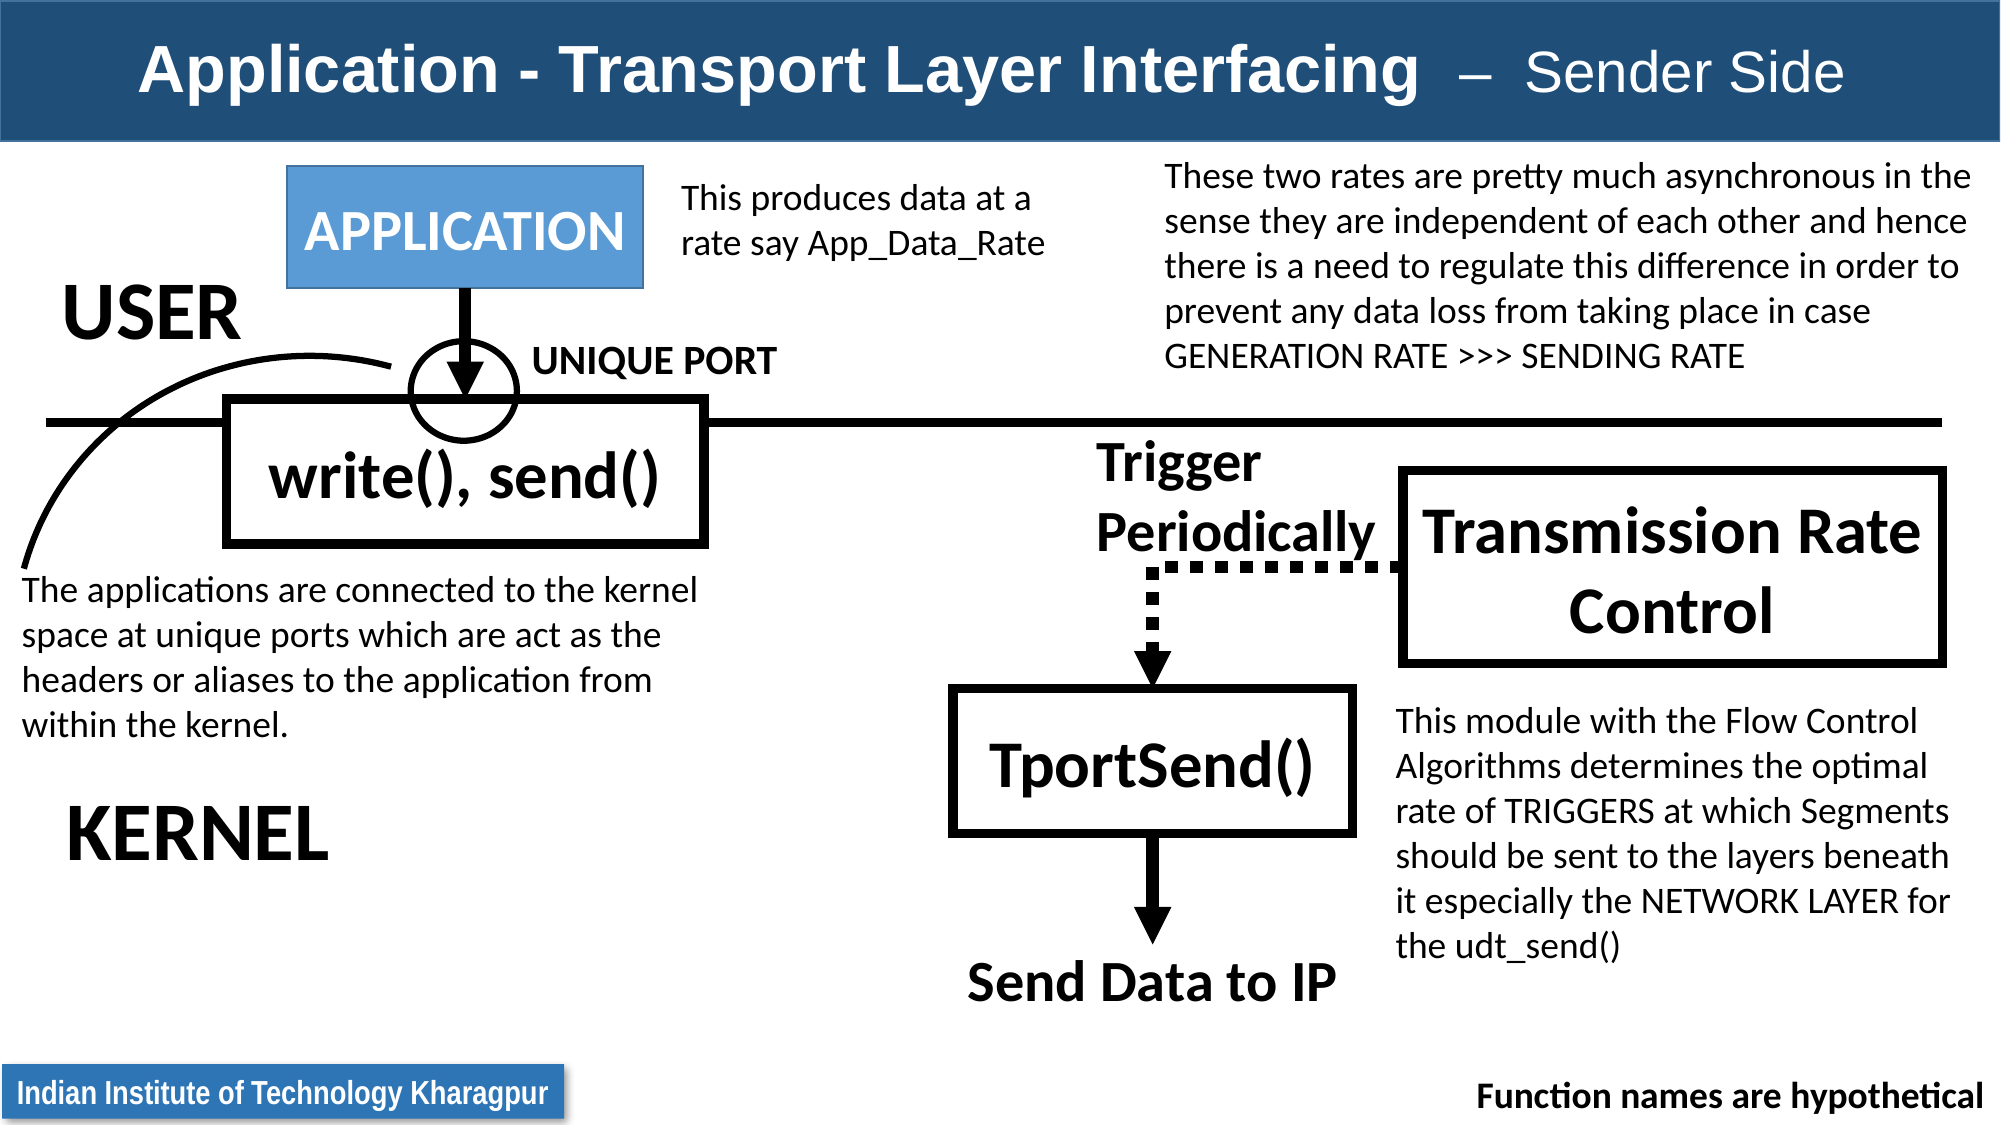

# Application - Transport Layer Interfacing  –  Sender Side
These two rates are pretty much asynchronous in the sense they are independent of each other and hence there is a need to regulate this difference in order to prevent any data loss from taking place in case GENERATION RATE >>> SENDING RATE
This produces data at a rate say App_Data_Rate
APPLICATION
USER
UNIQUE PORT

write(), send()
Trigger Periodically
Transmission Rate Control
The applications are connected to the kernel space at unique ports which are act as the headers or aliases to the application from within the kernel.
TportSend()
This module with the Flow Control Algorithms determines the optimal rate of TRIGGERS at which Segments should be sent to the layers beneath it especially the NETWORK LAYER for the udt_send()
KERNEL
Send Data to IP
Function names are hypothetical